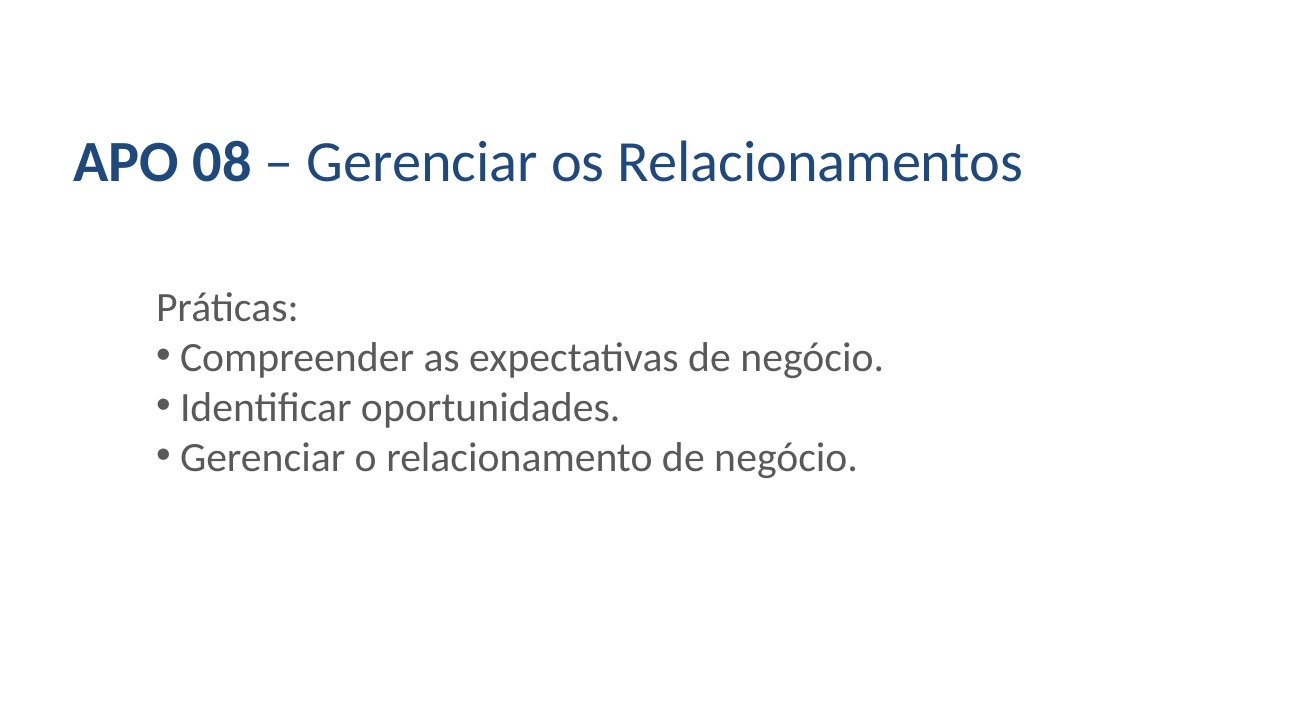

APO 08 – Gerenciar os Relacionamentos

Práticas:
 Compreender as expectativas de negócio.
 Identificar oportunidades.
 Gerenciar o relacionamento de negócio.